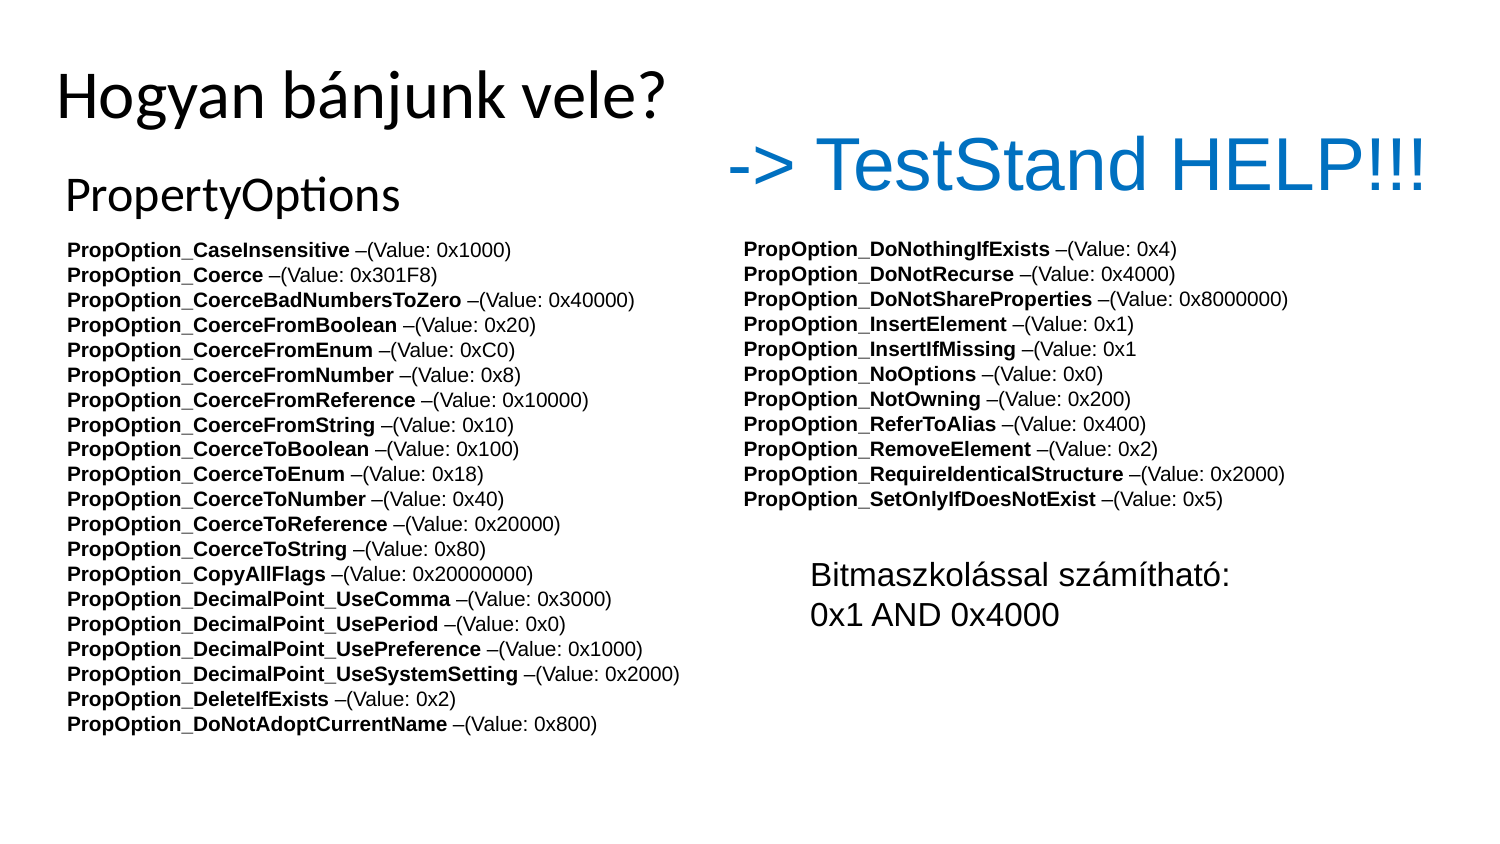

# Hogyan bánjunk vele?
-> TestStand HELP!!!
PropertyOptions
PropOption_DoNothingIfExists –(Value: 0x4)
PropOption_DoNotRecurse –(Value: 0x4000)
PropOption_DoNotShareProperties –(Value: 0x8000000)
PropOption_InsertElement –(Value: 0x1)
PropOption_InsertIfMissing –(Value: 0x1
PropOption_NoOptions –(Value: 0x0)
PropOption_NotOwning –(Value: 0x200)
PropOption_ReferToAlias –(Value: 0x400)
PropOption_RemoveElement –(Value: 0x2)
PropOption_RequireIdenticalStructure –(Value: 0x2000)
PropOption_SetOnlyIfDoesNotExist –(Value: 0x5)

PropOption_CaseInsensitive –(Value: 0x1000)
PropOption_Coerce –(Value: 0x301F8)
PropOption_CoerceBadNumbersToZero –(Value: 0x40000)
PropOption_CoerceFromBoolean –(Value: 0x20)
PropOption_CoerceFromEnum –(Value: 0xC0)
PropOption_CoerceFromNumber –(Value: 0x8)
PropOption_CoerceFromReference –(Value: 0x10000)
PropOption_CoerceFromString –(Value: 0x10)
PropOption_CoerceToBoolean –(Value: 0x100)
PropOption_CoerceToEnum –(Value: 0x18)
PropOption_CoerceToNumber –(Value: 0x40)
PropOption_CoerceToReference –(Value: 0x20000)
PropOption_CoerceToString –(Value: 0x80)
PropOption_CopyAllFlags –(Value: 0x20000000)
PropOption_DecimalPoint_UseComma –(Value: 0x3000)
PropOption_DecimalPoint_UsePeriod –(Value: 0x0)
PropOption_DecimalPoint_UsePreference –(Value: 0x1000)
PropOption_DecimalPoint_UseSystemSetting –(Value: 0x2000)
PropOption_DeleteIfExists –(Value: 0x2)
PropOption_DoNotAdoptCurrentName –(Value: 0x800)

Bitmaszkolással számítható:
0x1 AND 0x4000